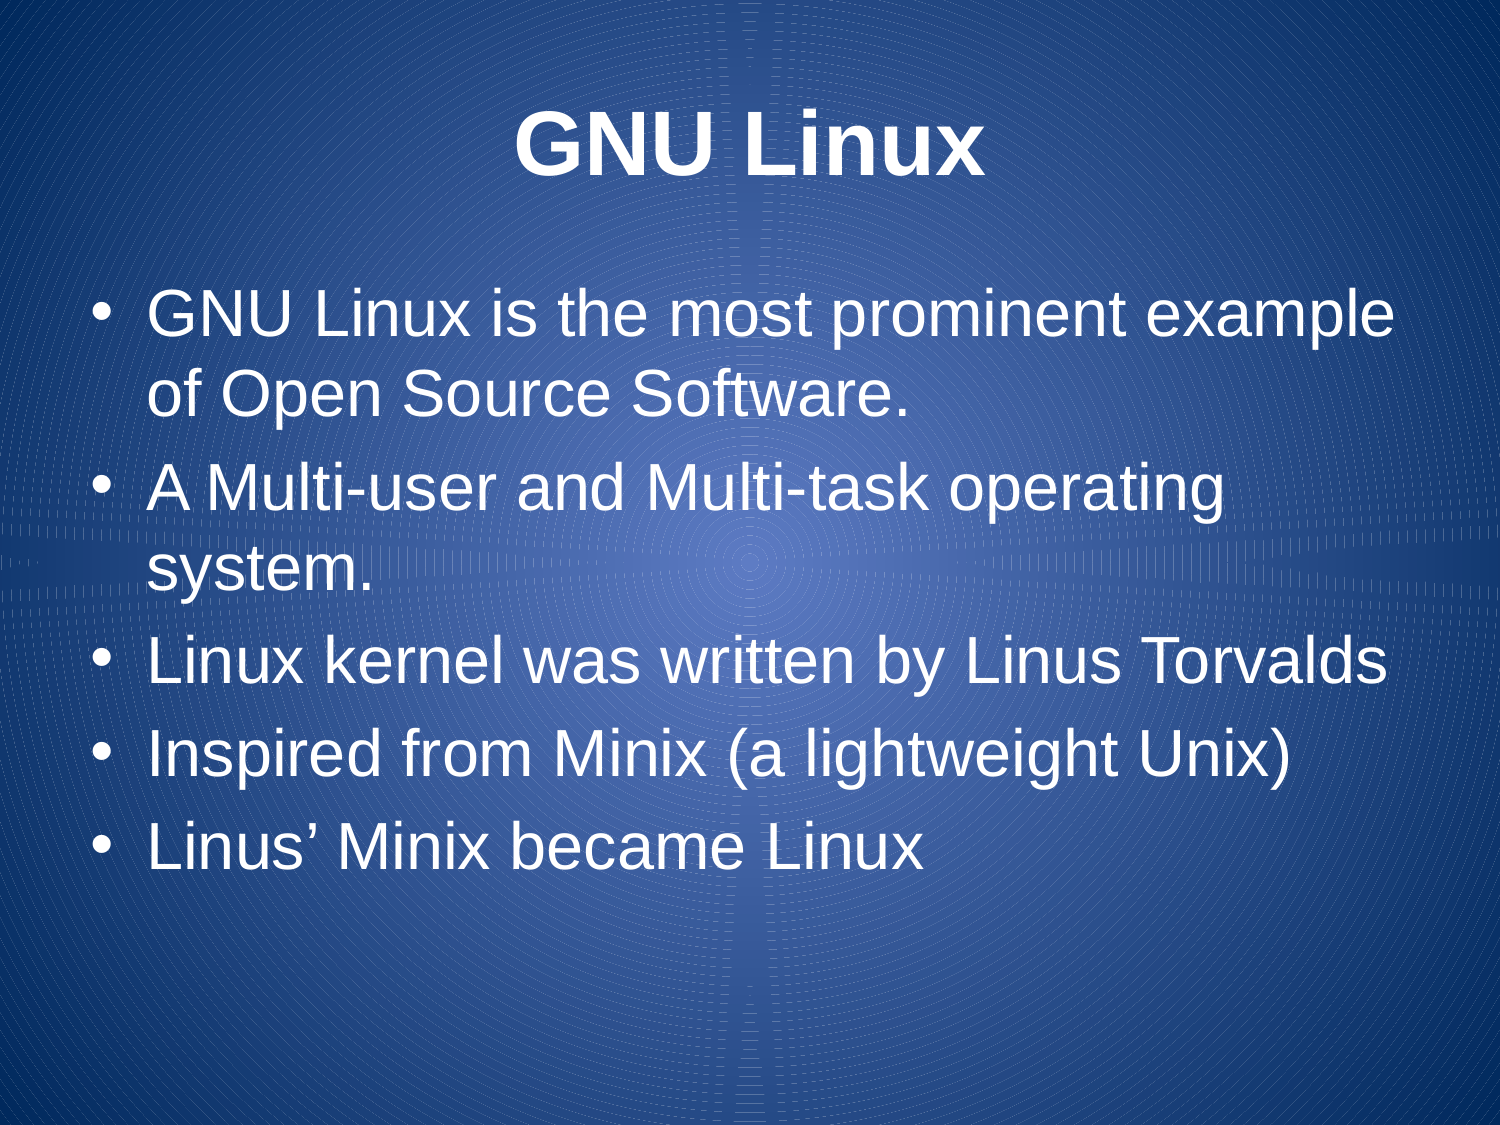

# GNU Linux
GNU Linux is the most prominent example of Open Source Software.
A Multi-user and Multi-task operating system.
Linux kernel was written by Linus Torvalds
Inspired from Minix (a lightweight Unix)
Linus’ Minix became Linux